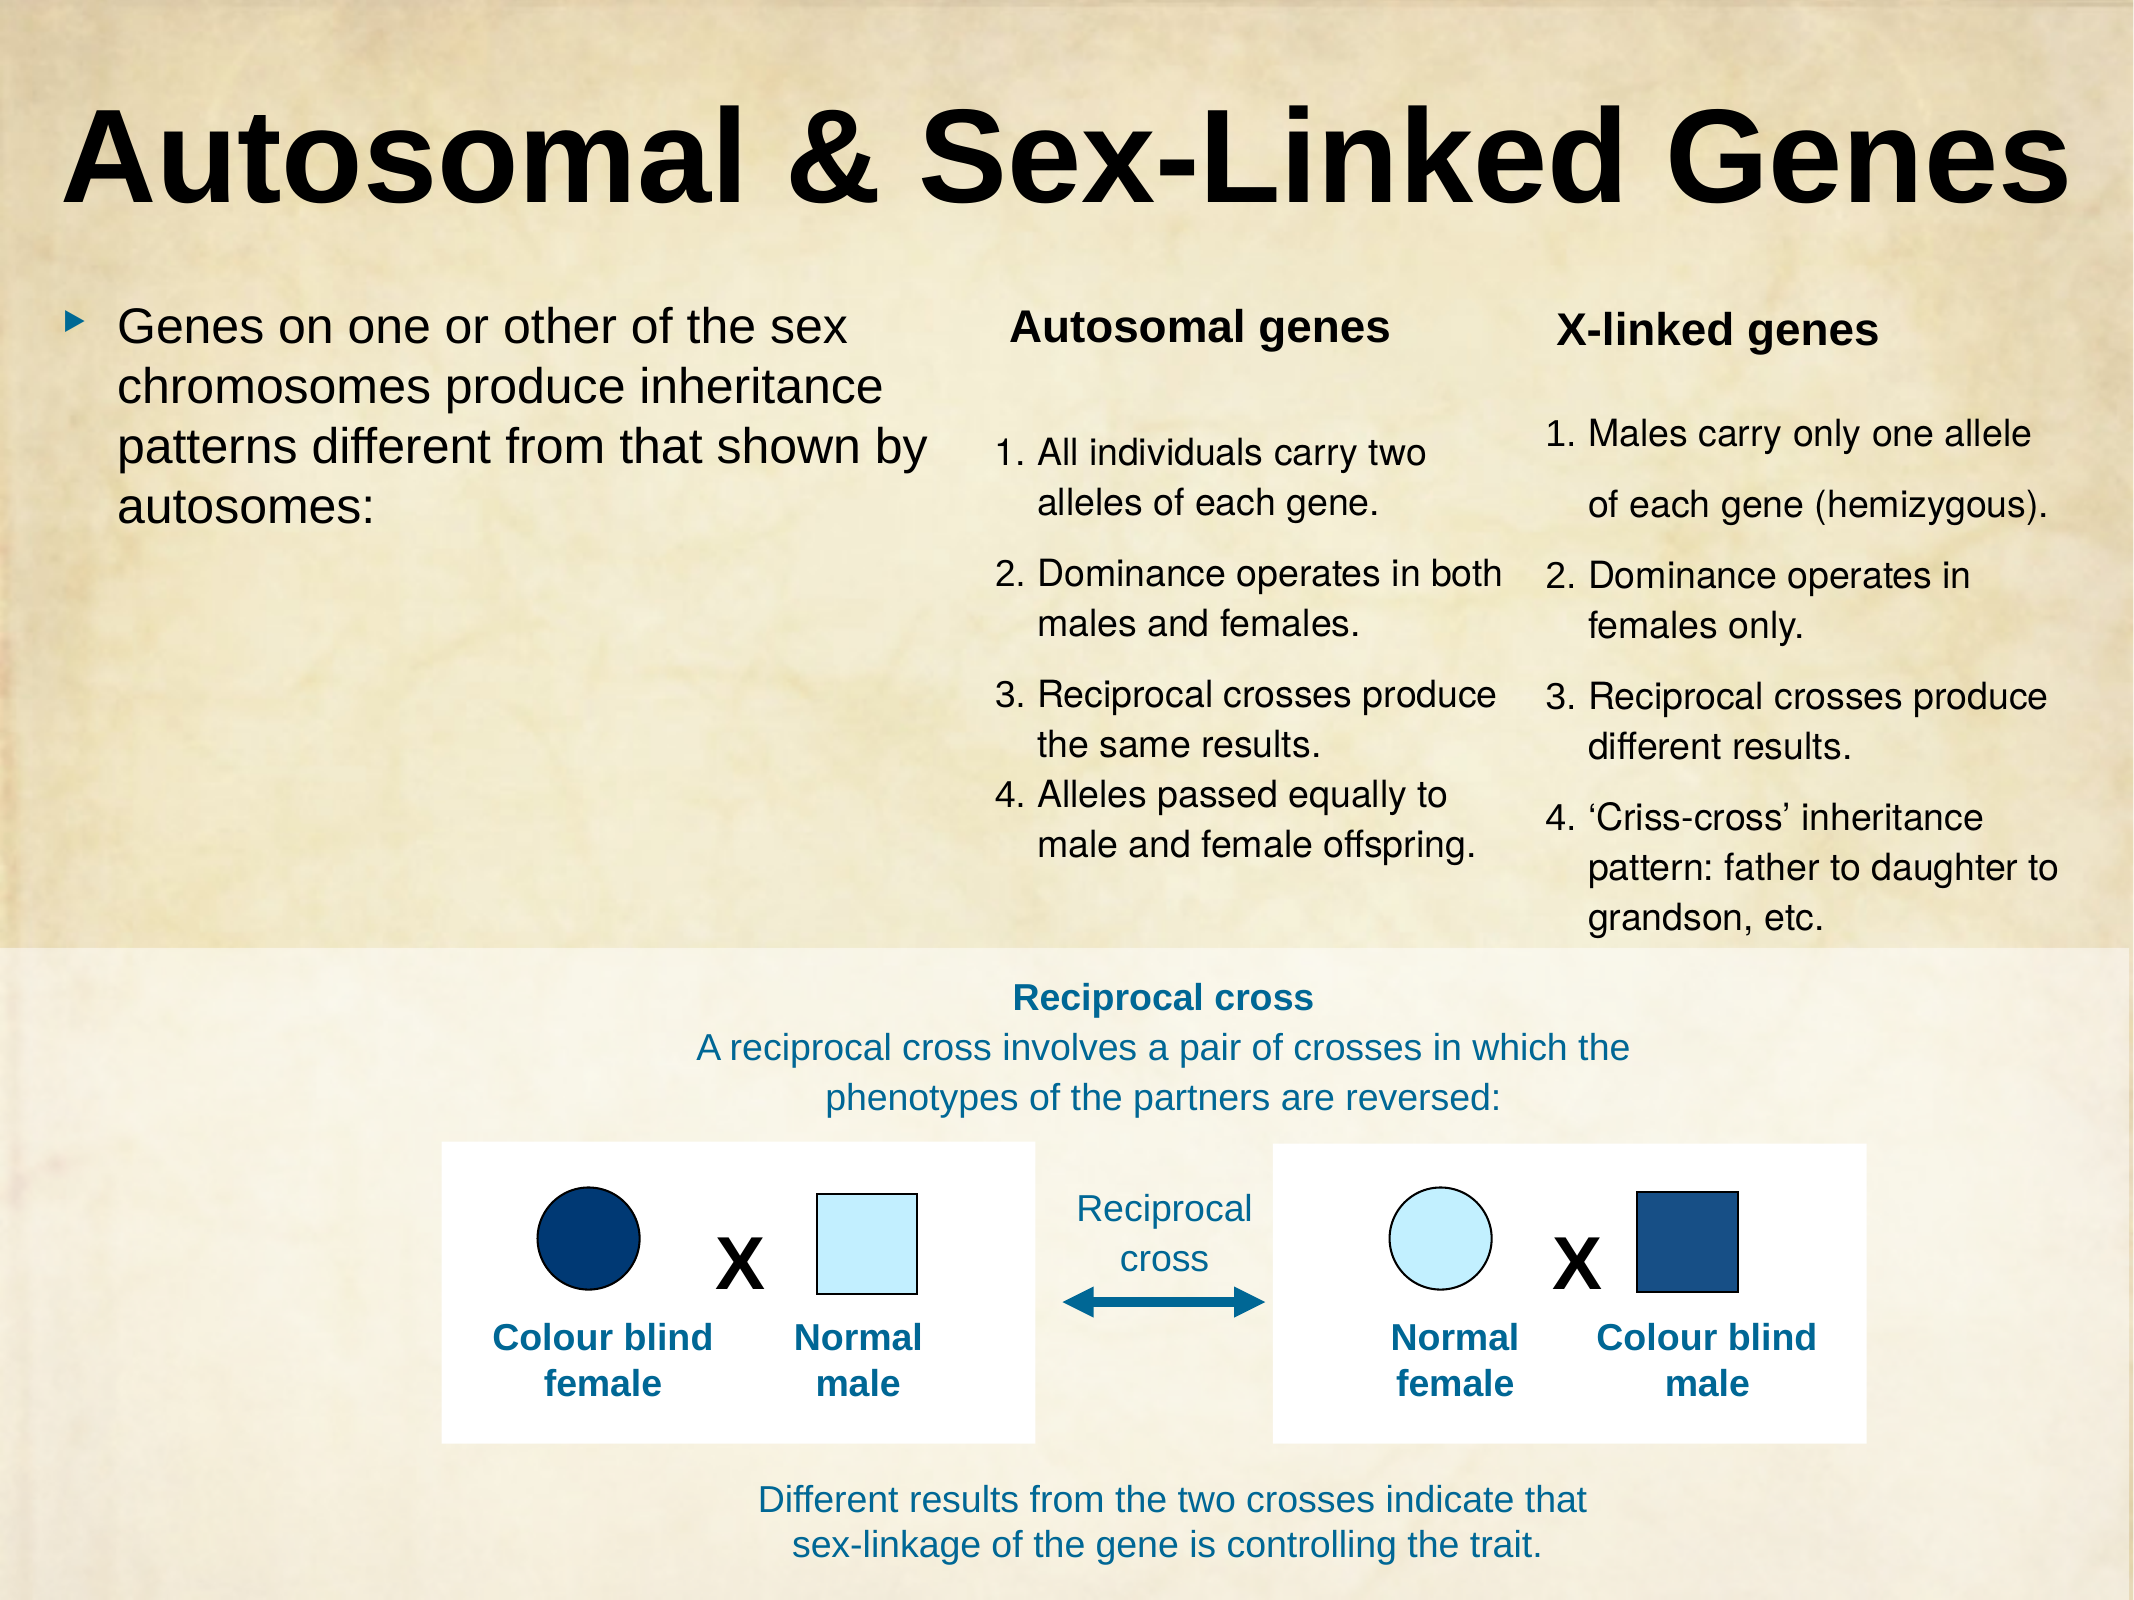

# Autosomal & Sex-Linked Genes
Autosomal genes

1.	All individuals carry two alleles of each gene.
2.	Dominance operates in both males and females.
3.	Reciprocal crosses produce the same results.
4.	Alleles passed equally to male and female offspring.
Genes on one or other of the sex chromosomes produce inheritance patterns different from that shown by autosomes:
X-linked genes

1.	Males carry only one allele
	of each gene (hemizygous).
2.	Dominance operates in females only.
3.	Reciprocal crosses produce different results.
4.	‘Criss-cross’ inheritance pattern: father to daughter to grandson, etc.

Reciprocal cross
A reciprocal cross involves a pair of crosses in which the phenotypes of the partners are reversed:

Reciprocal
cross

X
X

Colour blind
female
Normal
male
Normal
female
Colour blind
male
Different results from the two crosses indicate that sex-linkage of the gene is controlling the trait.